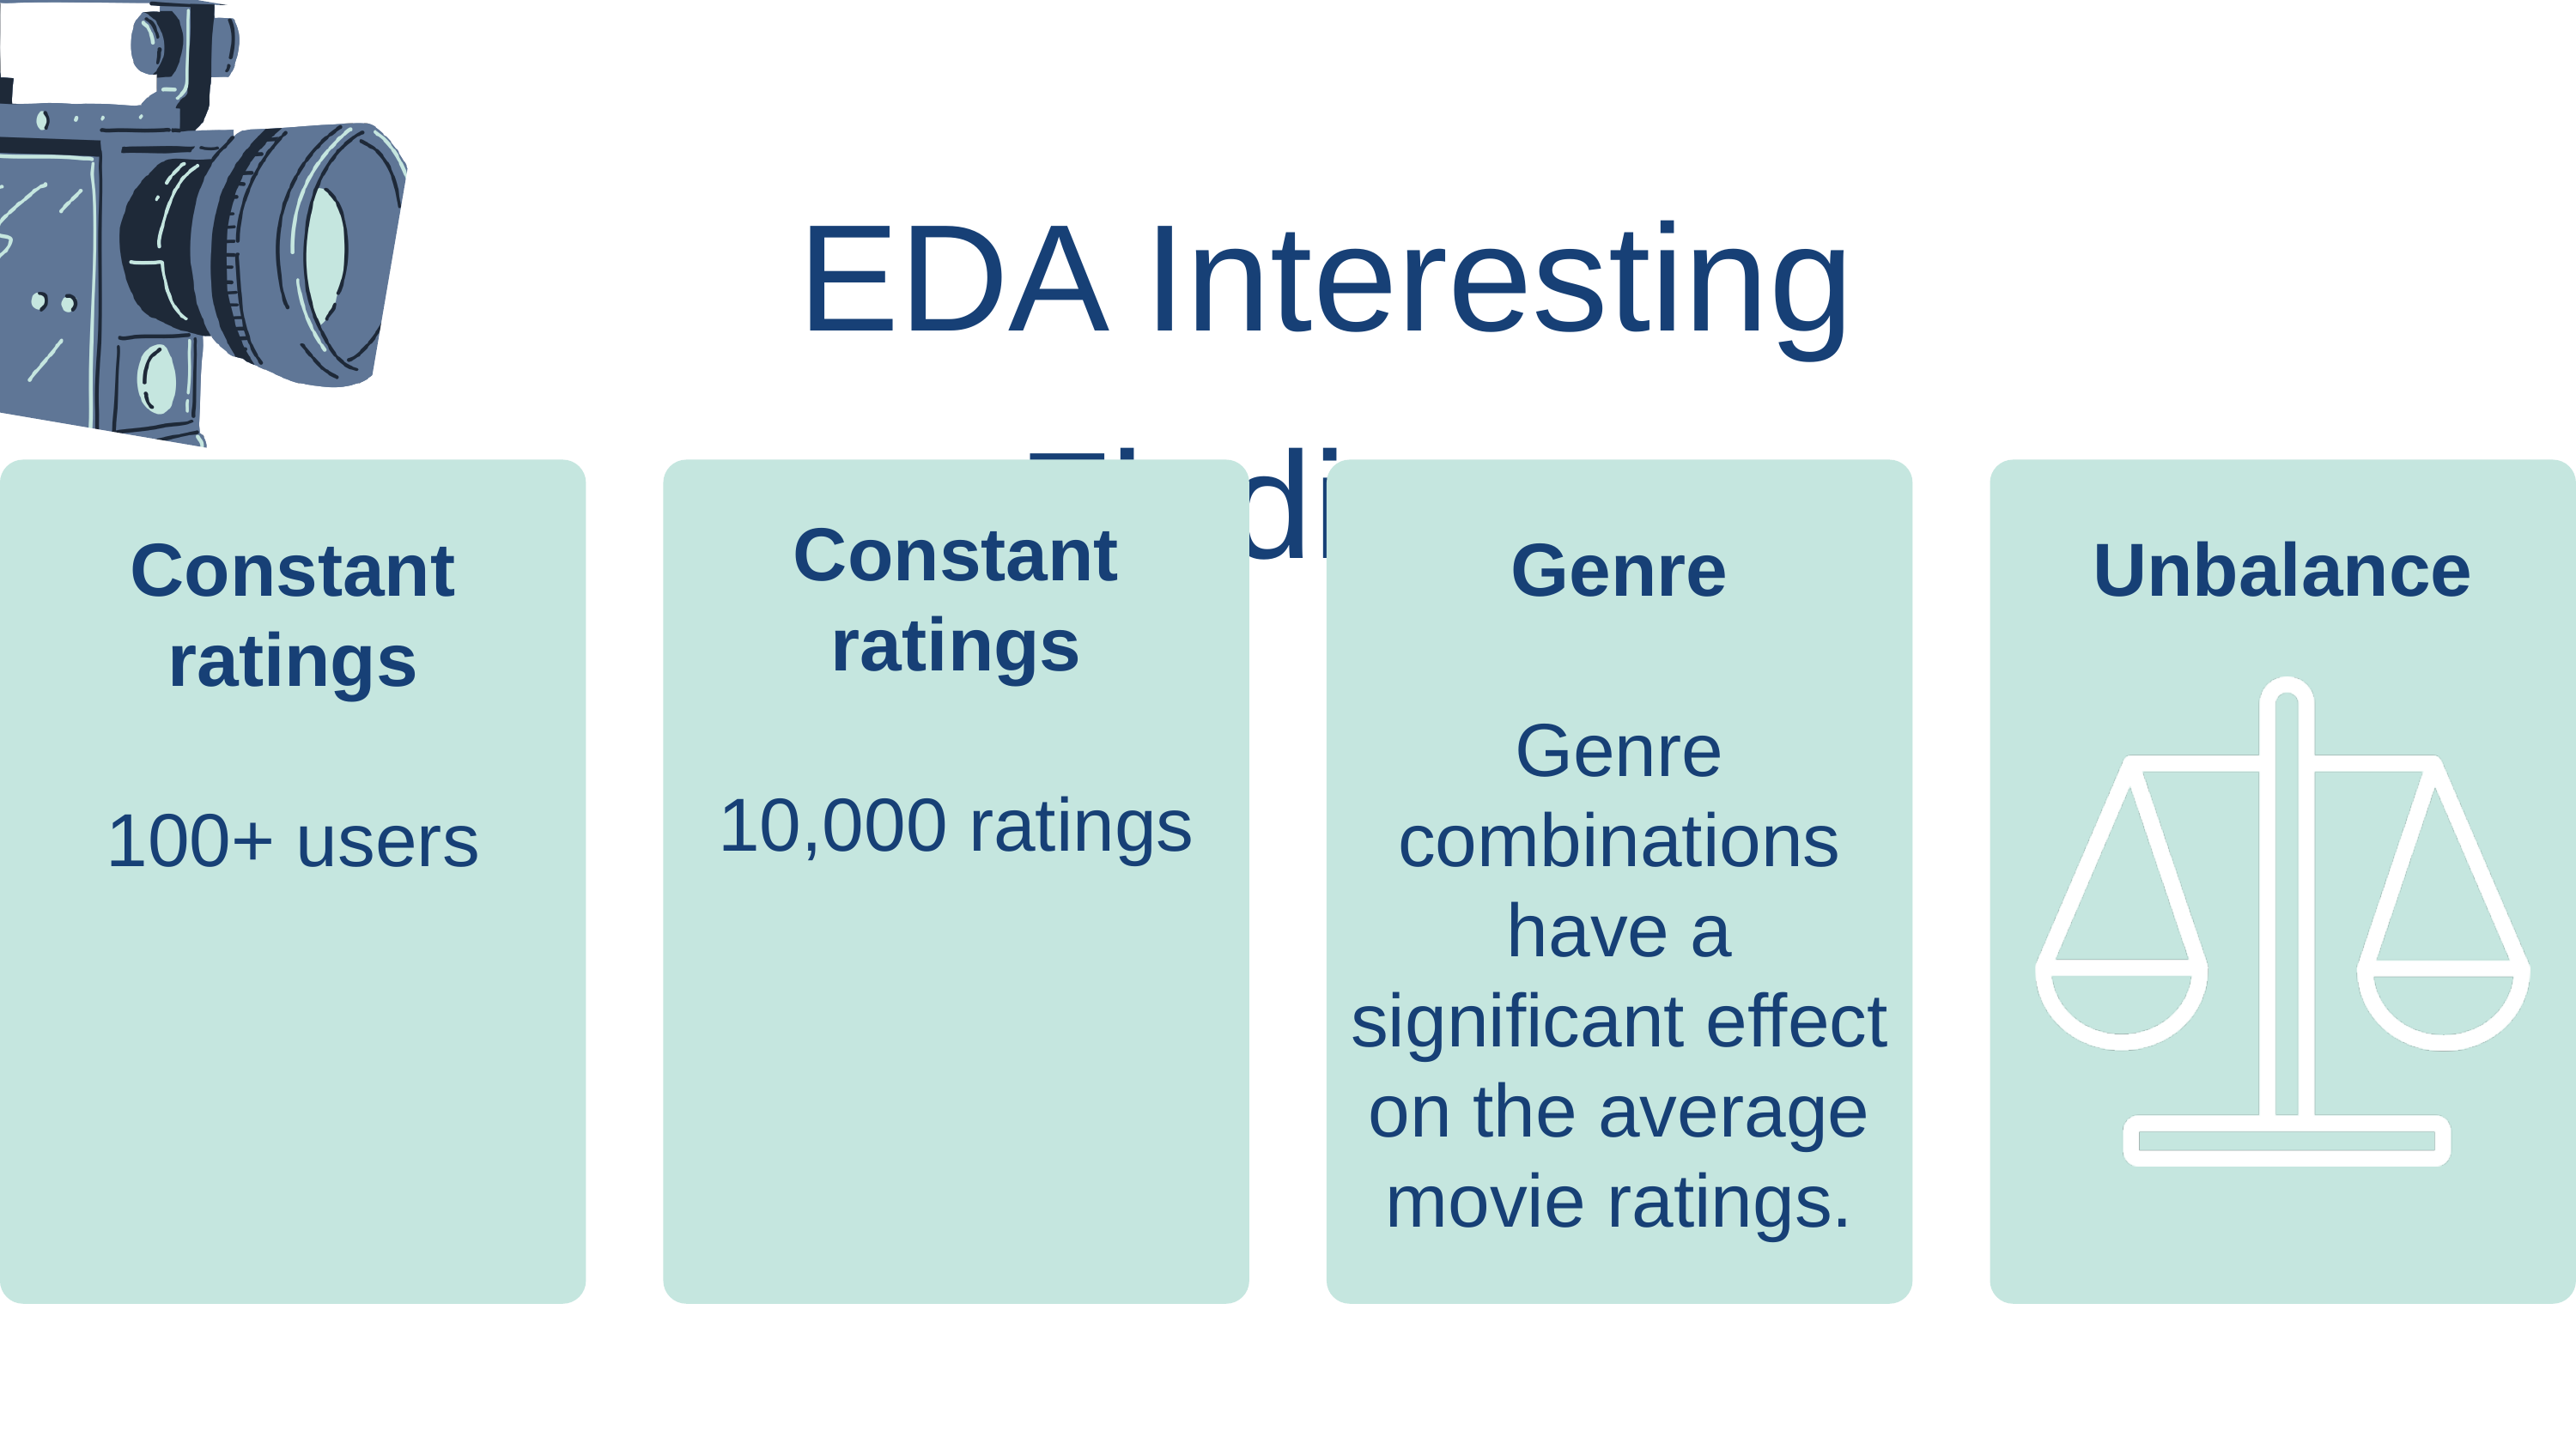

EDA Interesting Findings

Constant ratings

100+ users

Constant ratings

10,000 ratings

Genre

Genre combinations have a significant effect on the average movie ratings.

Unbalance